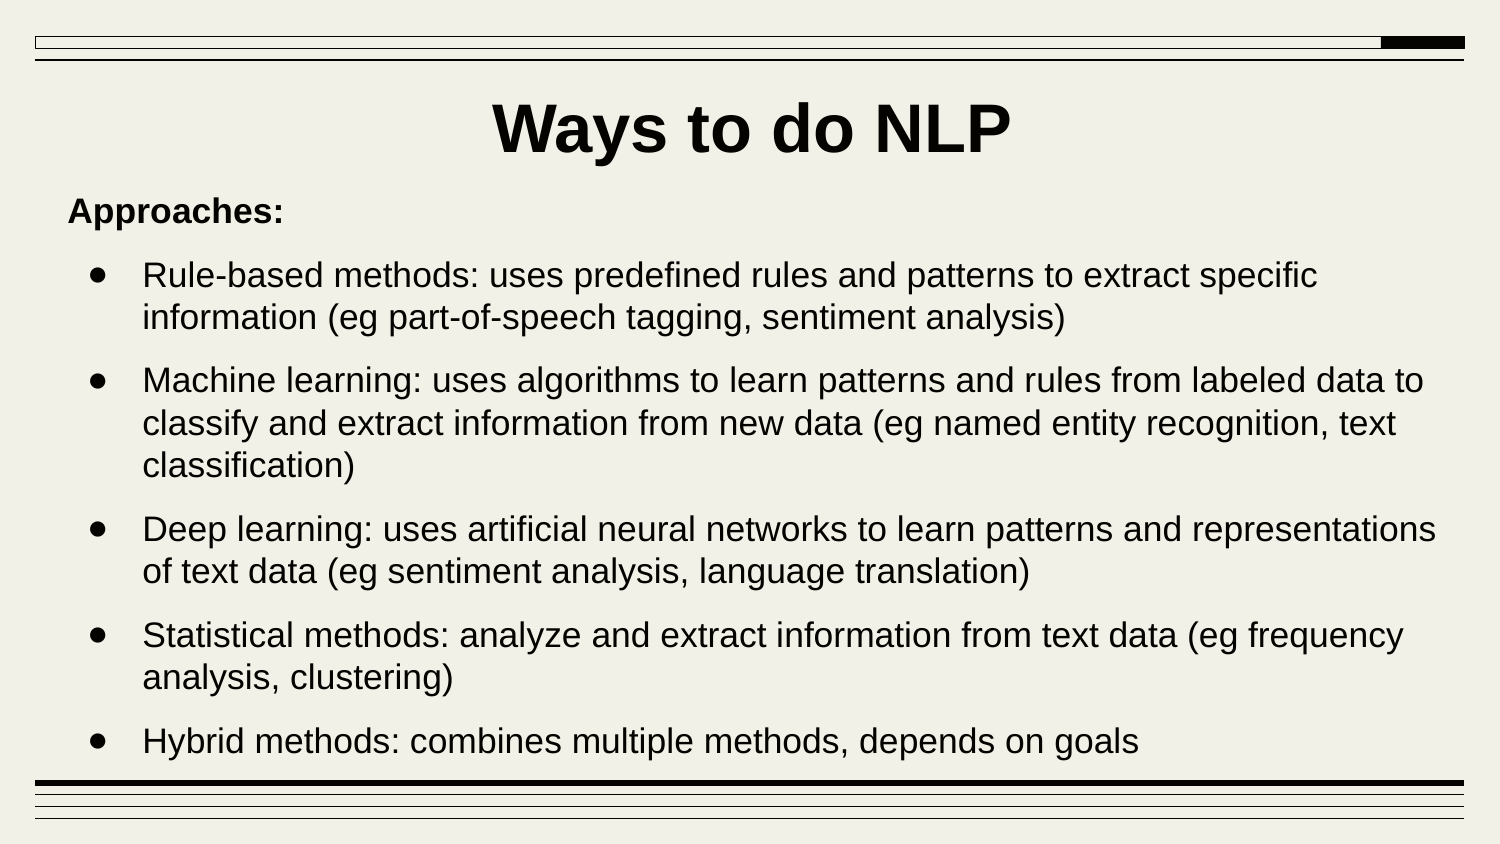

# Ways to do NLP
Approaches:
Rule-based methods: uses predefined rules and patterns to extract specific information (eg part-of-speech tagging, sentiment analysis)
Machine learning: uses algorithms to learn patterns and rules from labeled data to classify and extract information from new data (eg named entity recognition, text classification)
Deep learning: uses artificial neural networks to learn patterns and representations of text data (eg sentiment analysis, language translation)
Statistical methods: analyze and extract information from text data (eg frequency analysis, clustering)
Hybrid methods: combines multiple methods, depends on goals